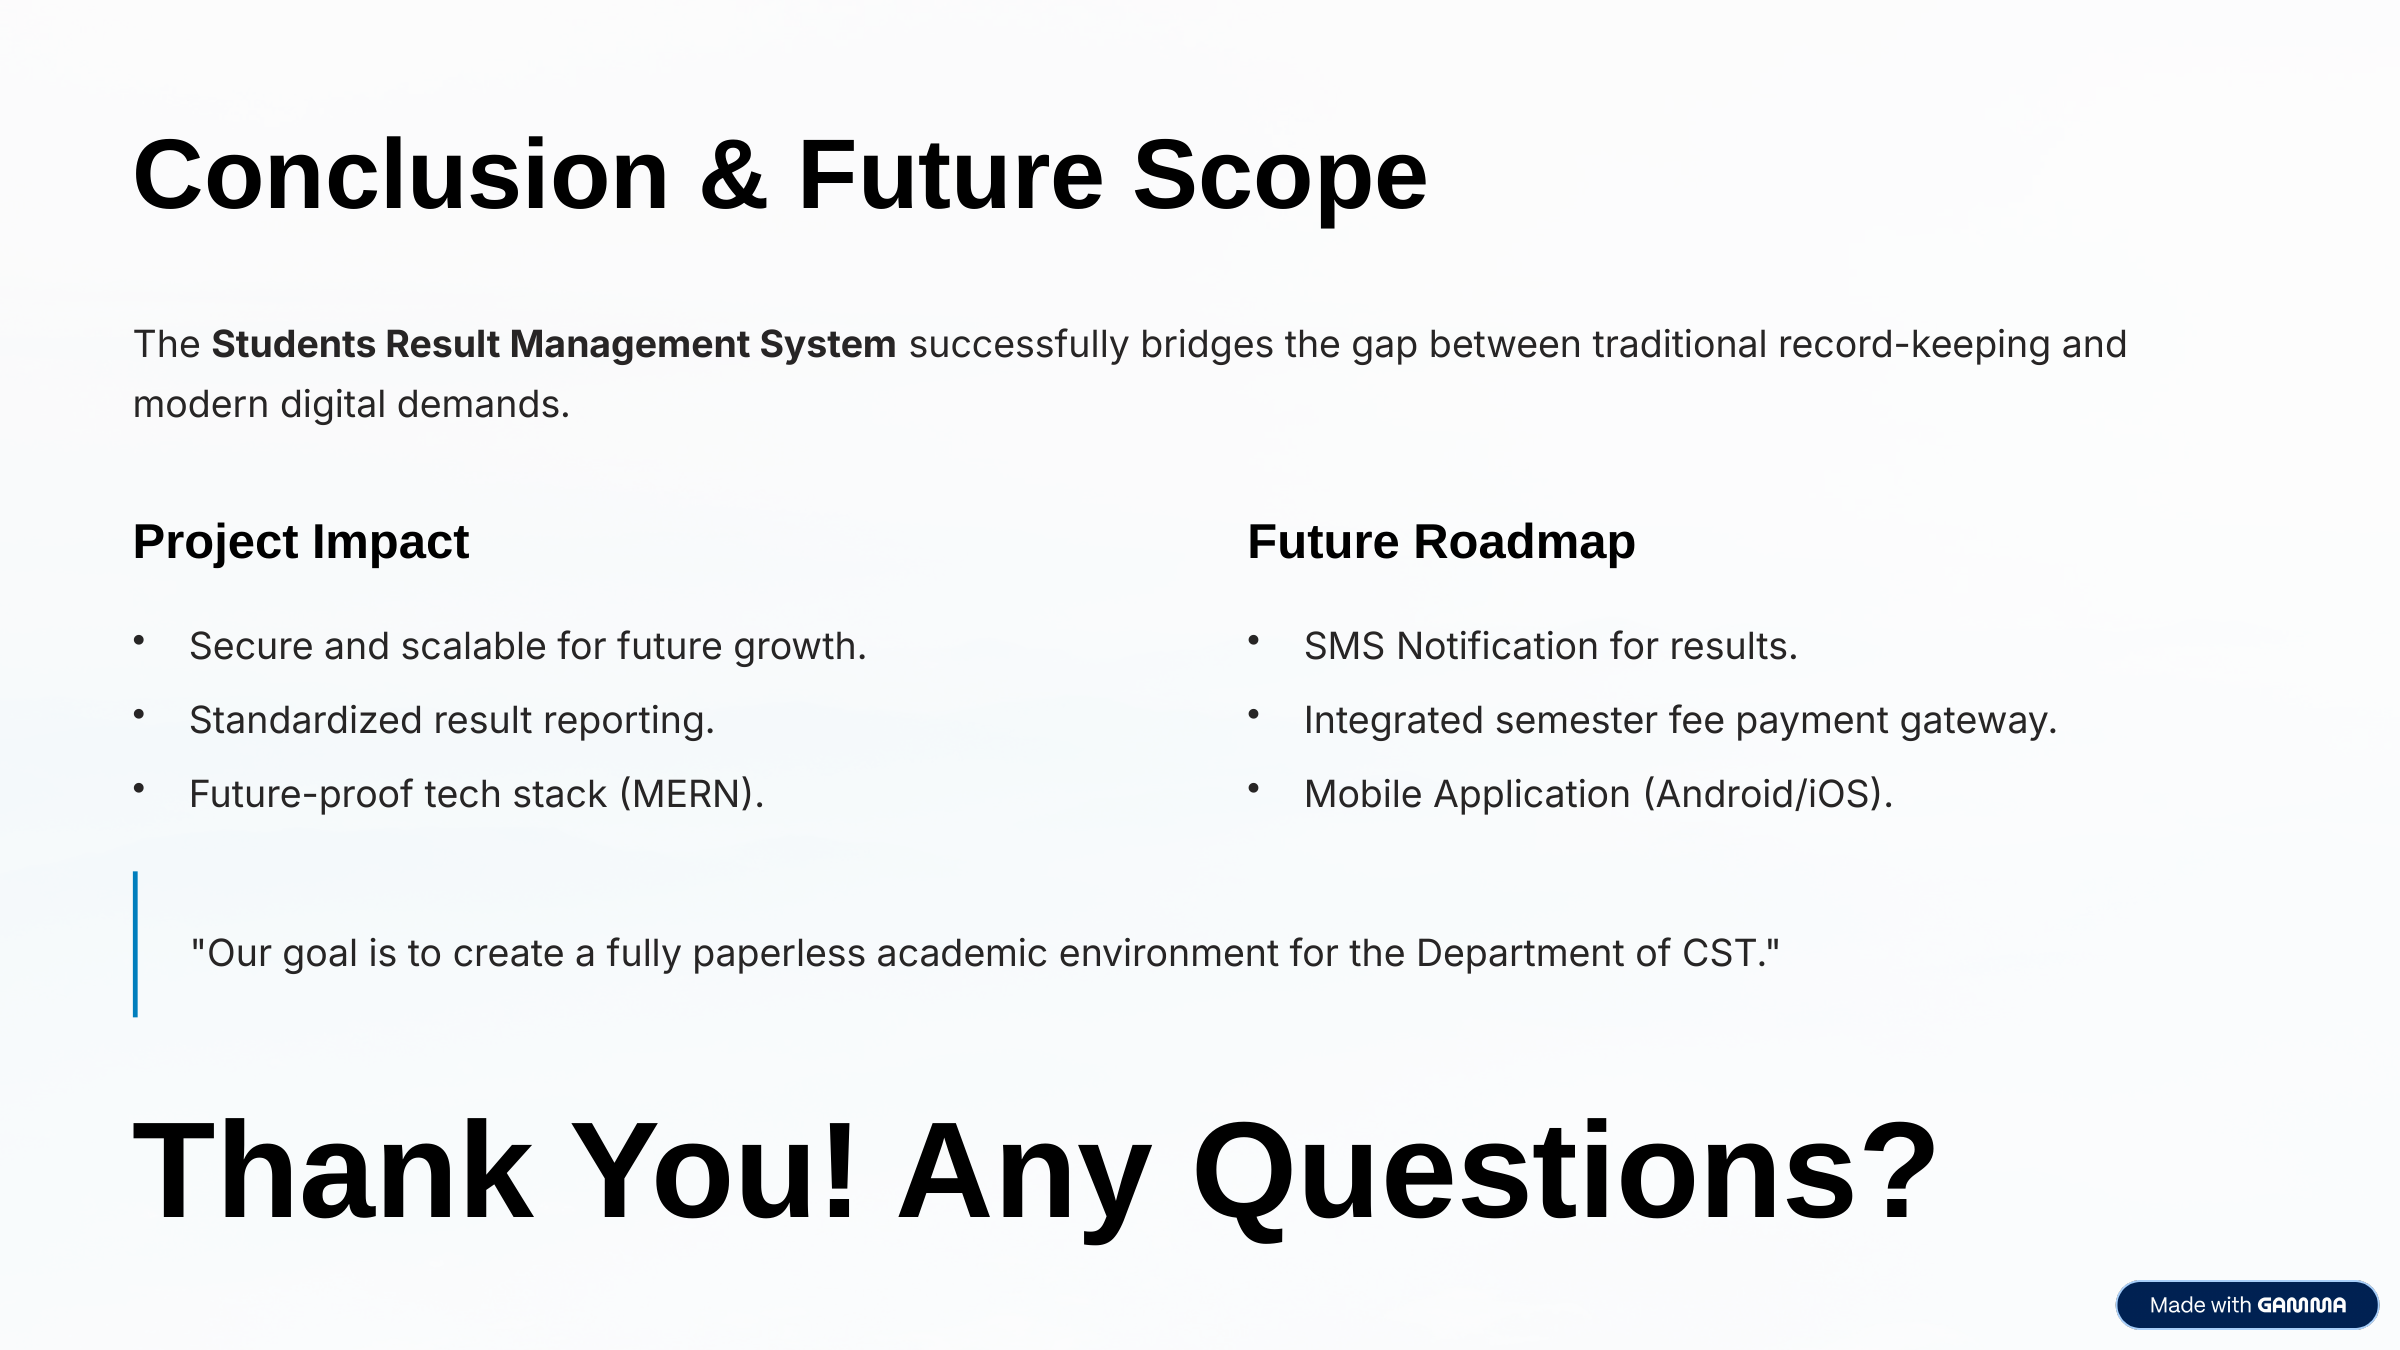

Conclusion & Future Scope
The Students Result Management System successfully bridges the gap between traditional record-keeping and modern digital demands.
Project Impact
Future Roadmap
Secure and scalable for future growth.
SMS Notification for results.
Standardized result reporting.
Integrated semester fee payment gateway.
Future-proof tech stack (MERN).
Mobile Application (Android/iOS).

"Our goal is to create a fully paperless academic environment for the Department of CST."
Thank You! Any Questions?